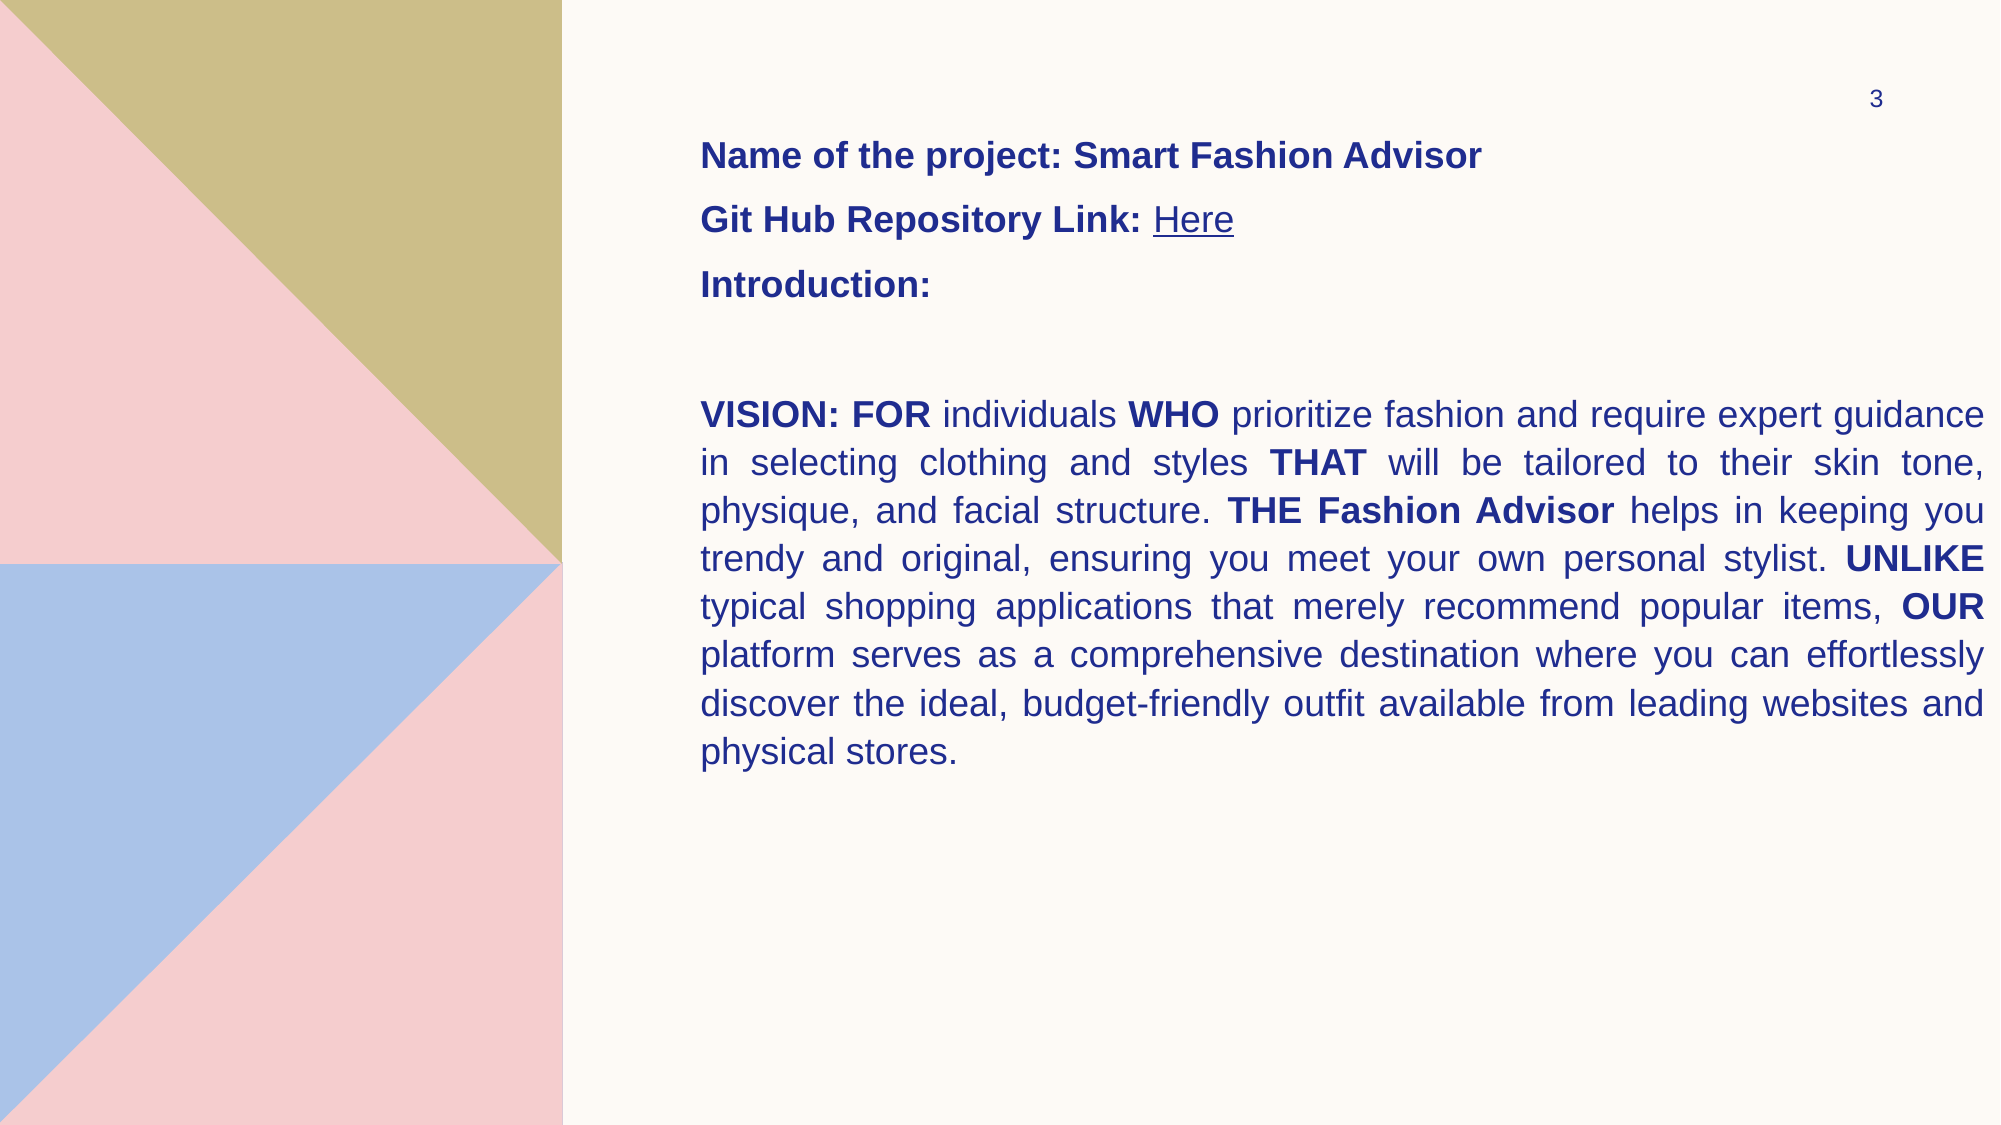

3
Name of the project: Smart Fashion Advisor
Git Hub Repository Link: Here
Introduction:

VISION: FOR individuals WHO prioritize fashion and require expert guidance in selecting clothing and styles THAT will be tailored to their skin tone, physique, and facial structure. THE Fashion Advisor helps in keeping you trendy and original, ensuring you meet your own personal stylist. UNLIKE typical shopping applications that merely recommend popular items, OUR platform serves as a comprehensive destination where you can effortlessly discover the ideal, budget-friendly outfit available from leading websites and physical stores.